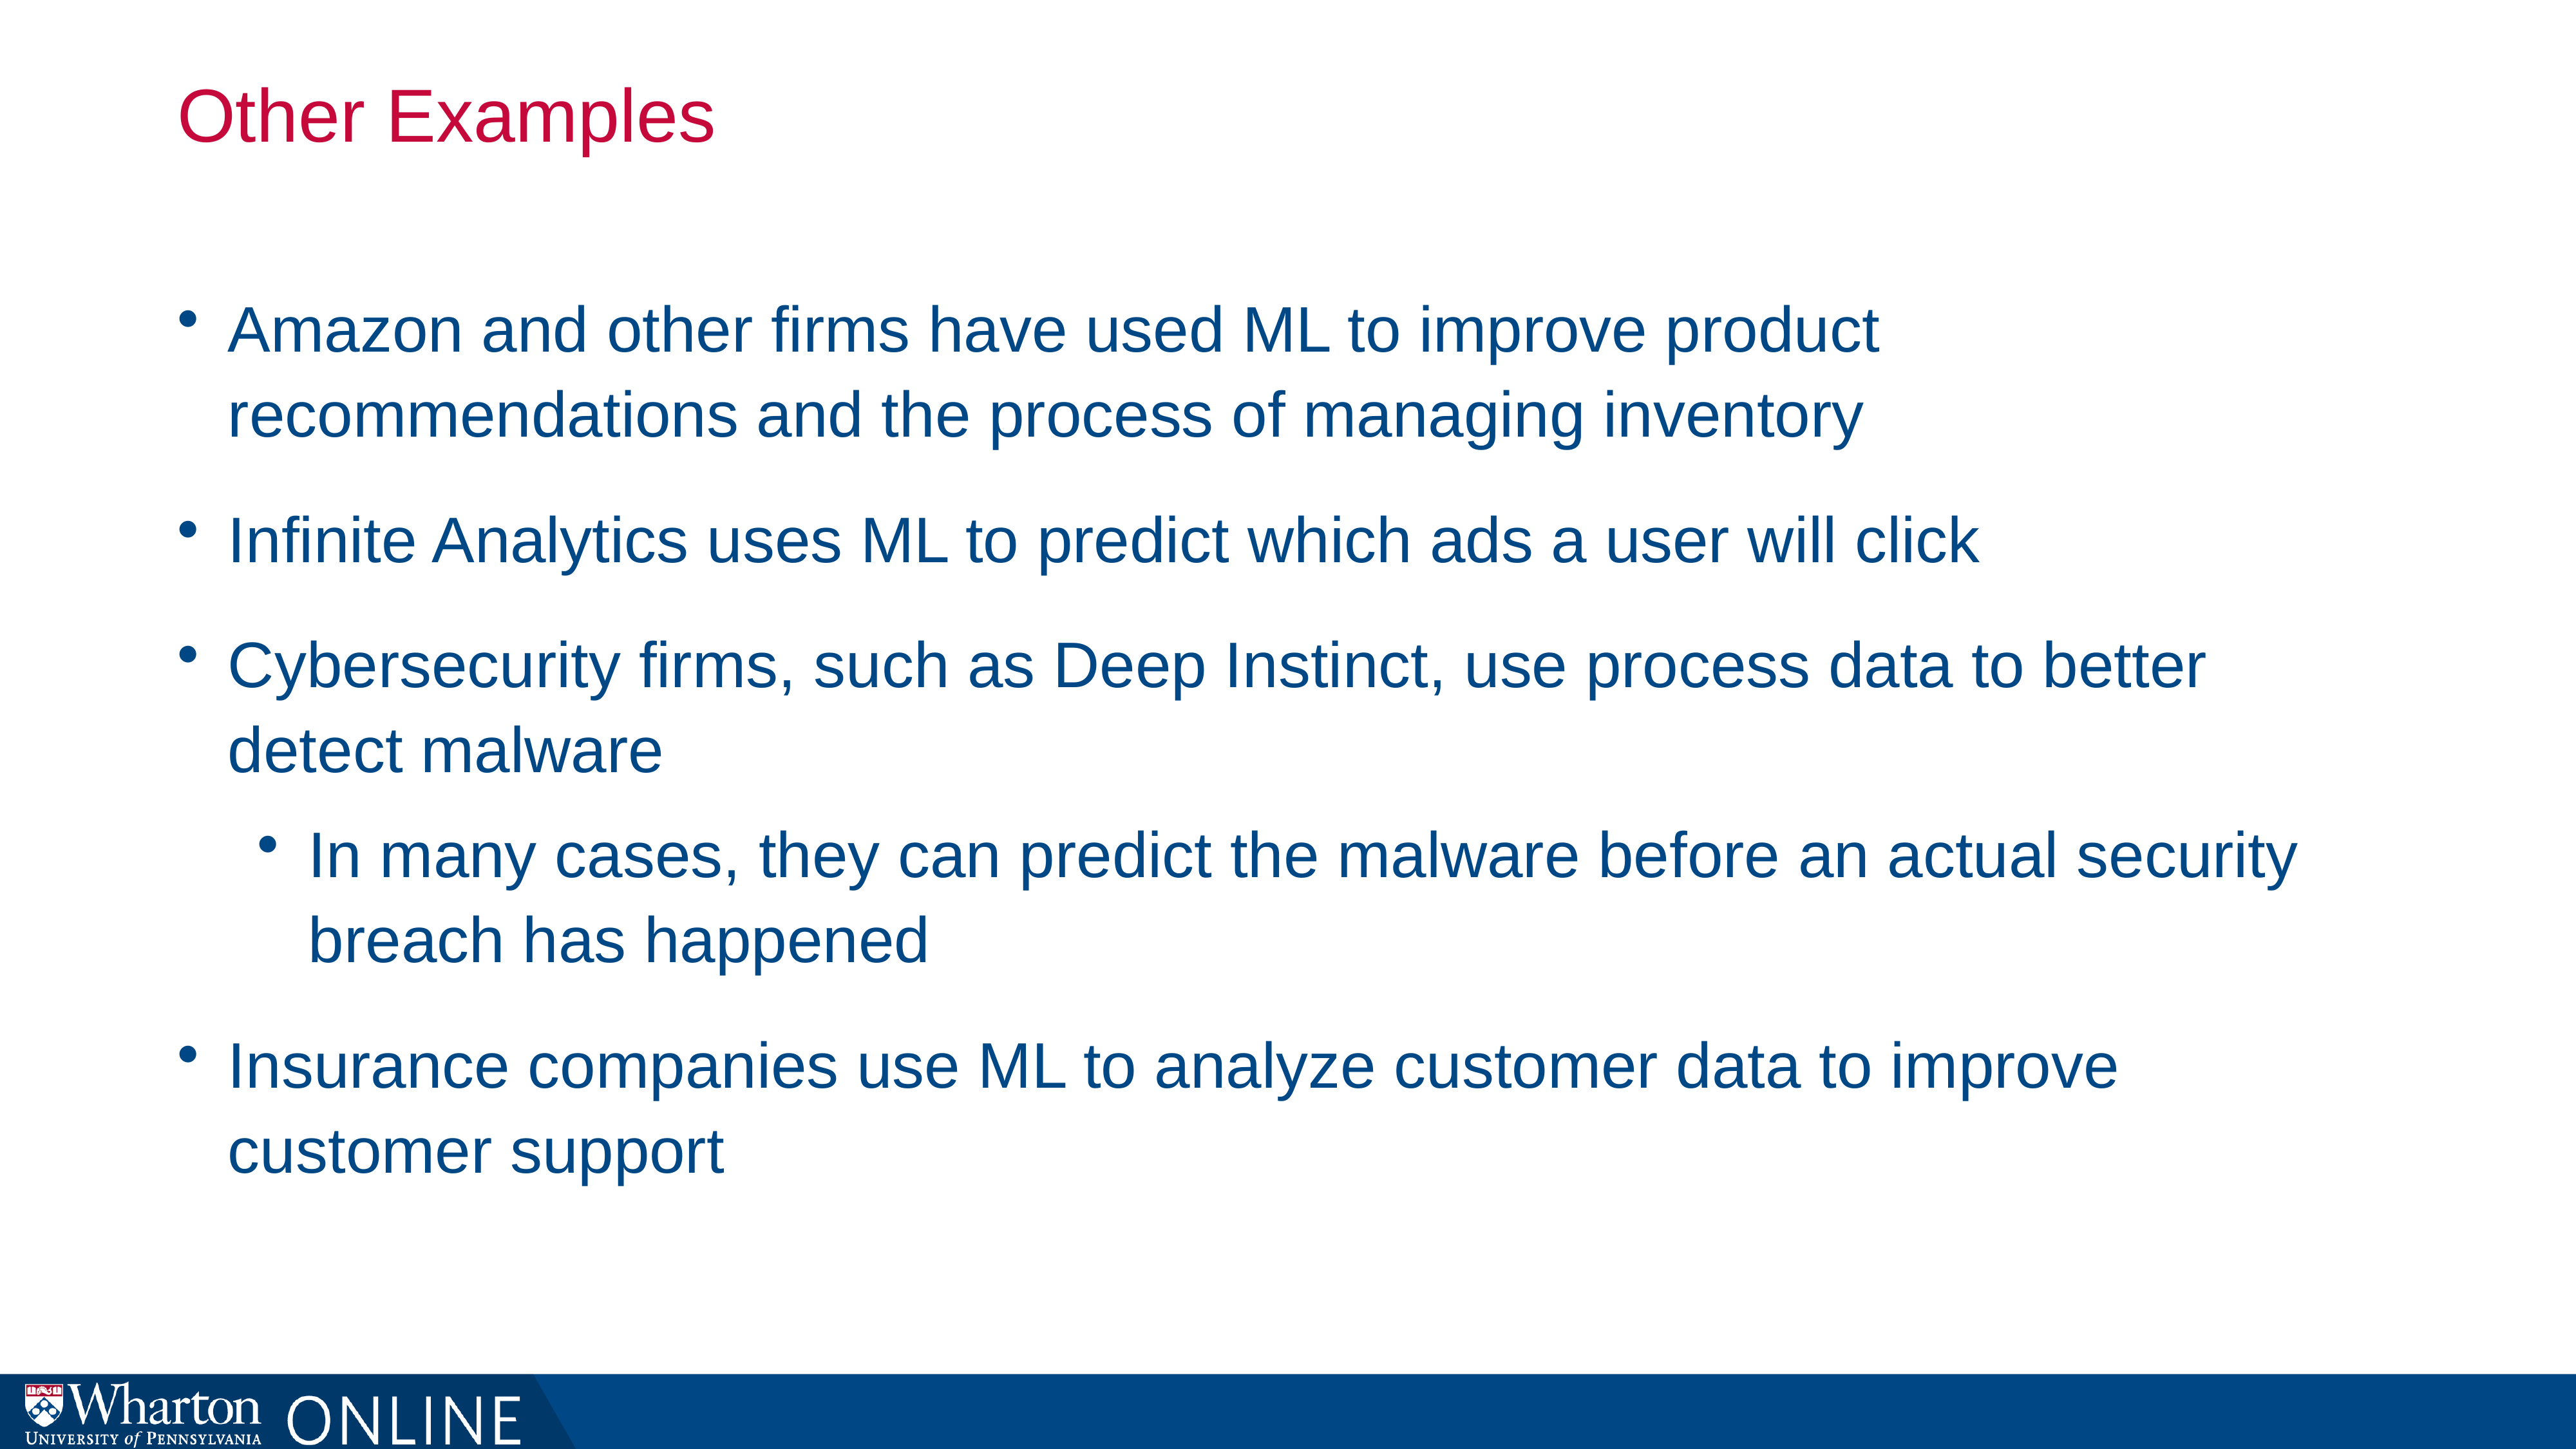

# Other Examples
Amazon and other firms have used ML to improve product recommendations and the process of managing inventory
Infinite Analytics uses ML to predict which ads a user will click
Cybersecurity firms, such as Deep Instinct, use process data to better detect malware
In many cases, they can predict the malware before an actual security breach has happened
Insurance companies use ML to analyze customer data to improve customer support